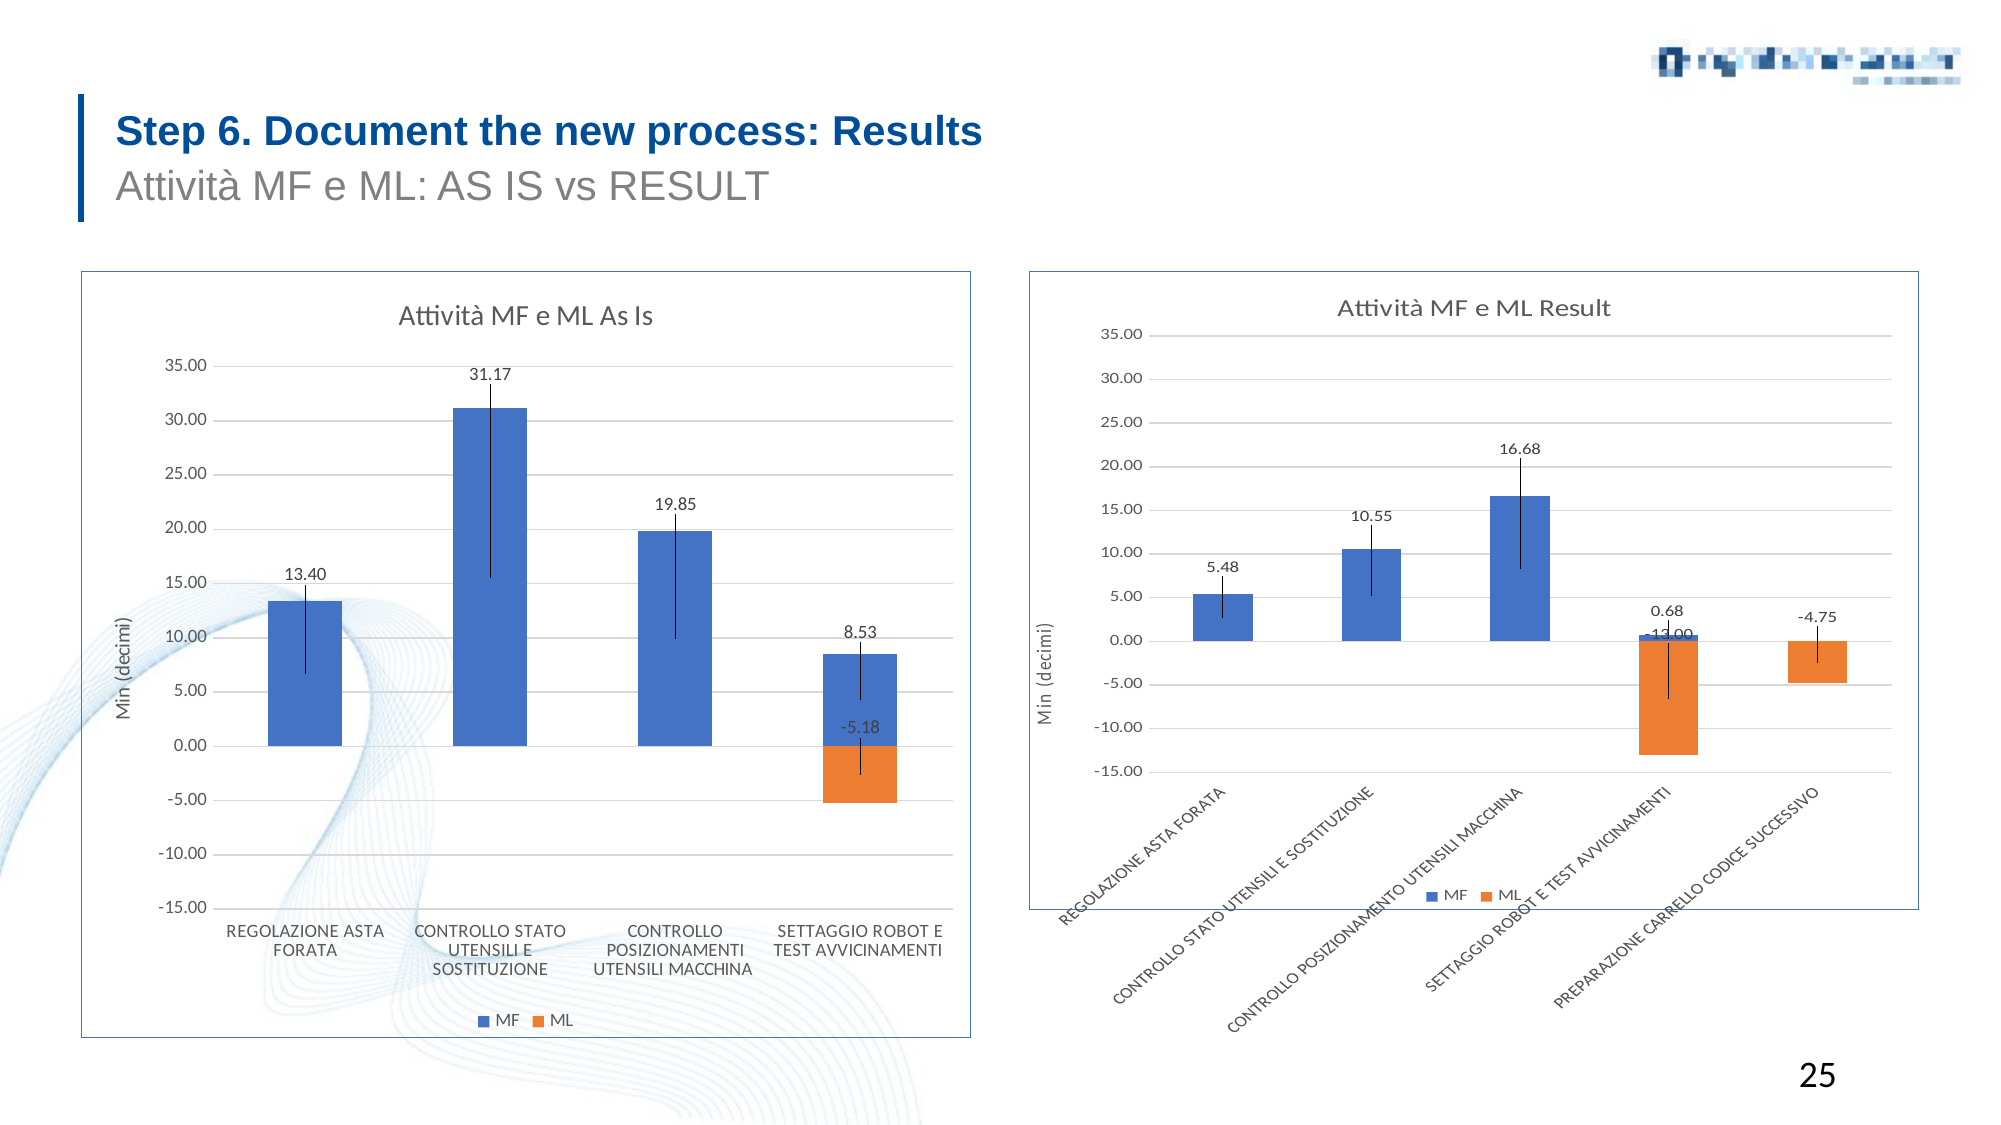

Step 6. Document the new process: Results
Attività MF e ML: AS IS vs RESULT

### Chart: Attività MF e ML As Is

| Category | MF | ML |
|---|---|---|
| REGOLAZIONE ASTA FORATA | 13.4 | 0.0 |
| CONTROLLO STATO UTENSILI E SOSTITUZIONE | 31.166666666666668 | 0.0 |
| CONTROLLO POSIZIONAMENTI UTENSILI MACCHINA  | 19.85 | 0.0 |
| SETTAGGIO ROBOT E TEST AVVICINAMENTI  | 8.533333333333333 | -5.183333333333331 |

### Chart: Attività MF e ML Result

| Category | MF | ML |
|---|---|---|
| REGOLAZIONE ASTA FORATA | 5.483333333333334 | 0.0 |
| CONTROLLO STATO UTENSILI E SOSTITUZIONE | 10.55 | 0.0 |
| CONTROLLO POSIZIONAMENTO UTENSILI MACCHINA | 16.683333333333323 | 0.0 |
| SETTAGGIO ROBOT E TEST AVVICINAMENTI | 0.6833333333333333 | -13.0 |
| PREPARAZIONE CARRELLO CODICE SUCCESSIVO | 0.0 | -4.75 |
25